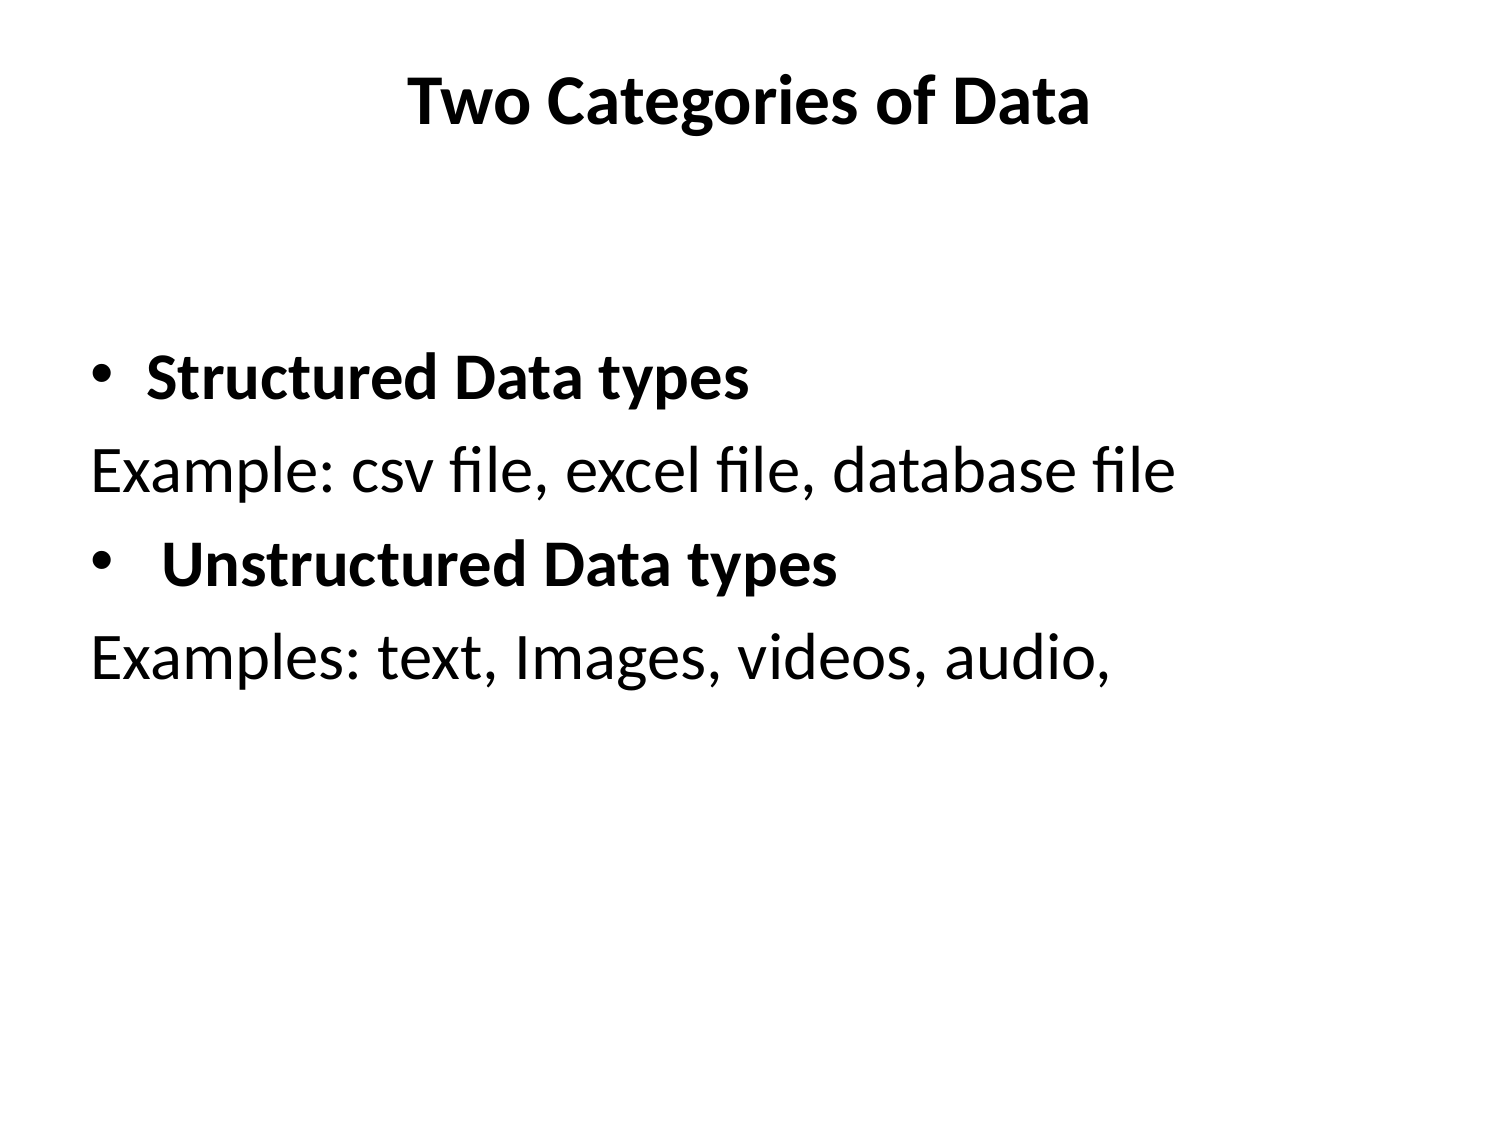

# Two Categories of Data
Structured Data types
Example: csv file, excel file, database file
 Unstructured Data types
Examples: text, Images, videos, audio,